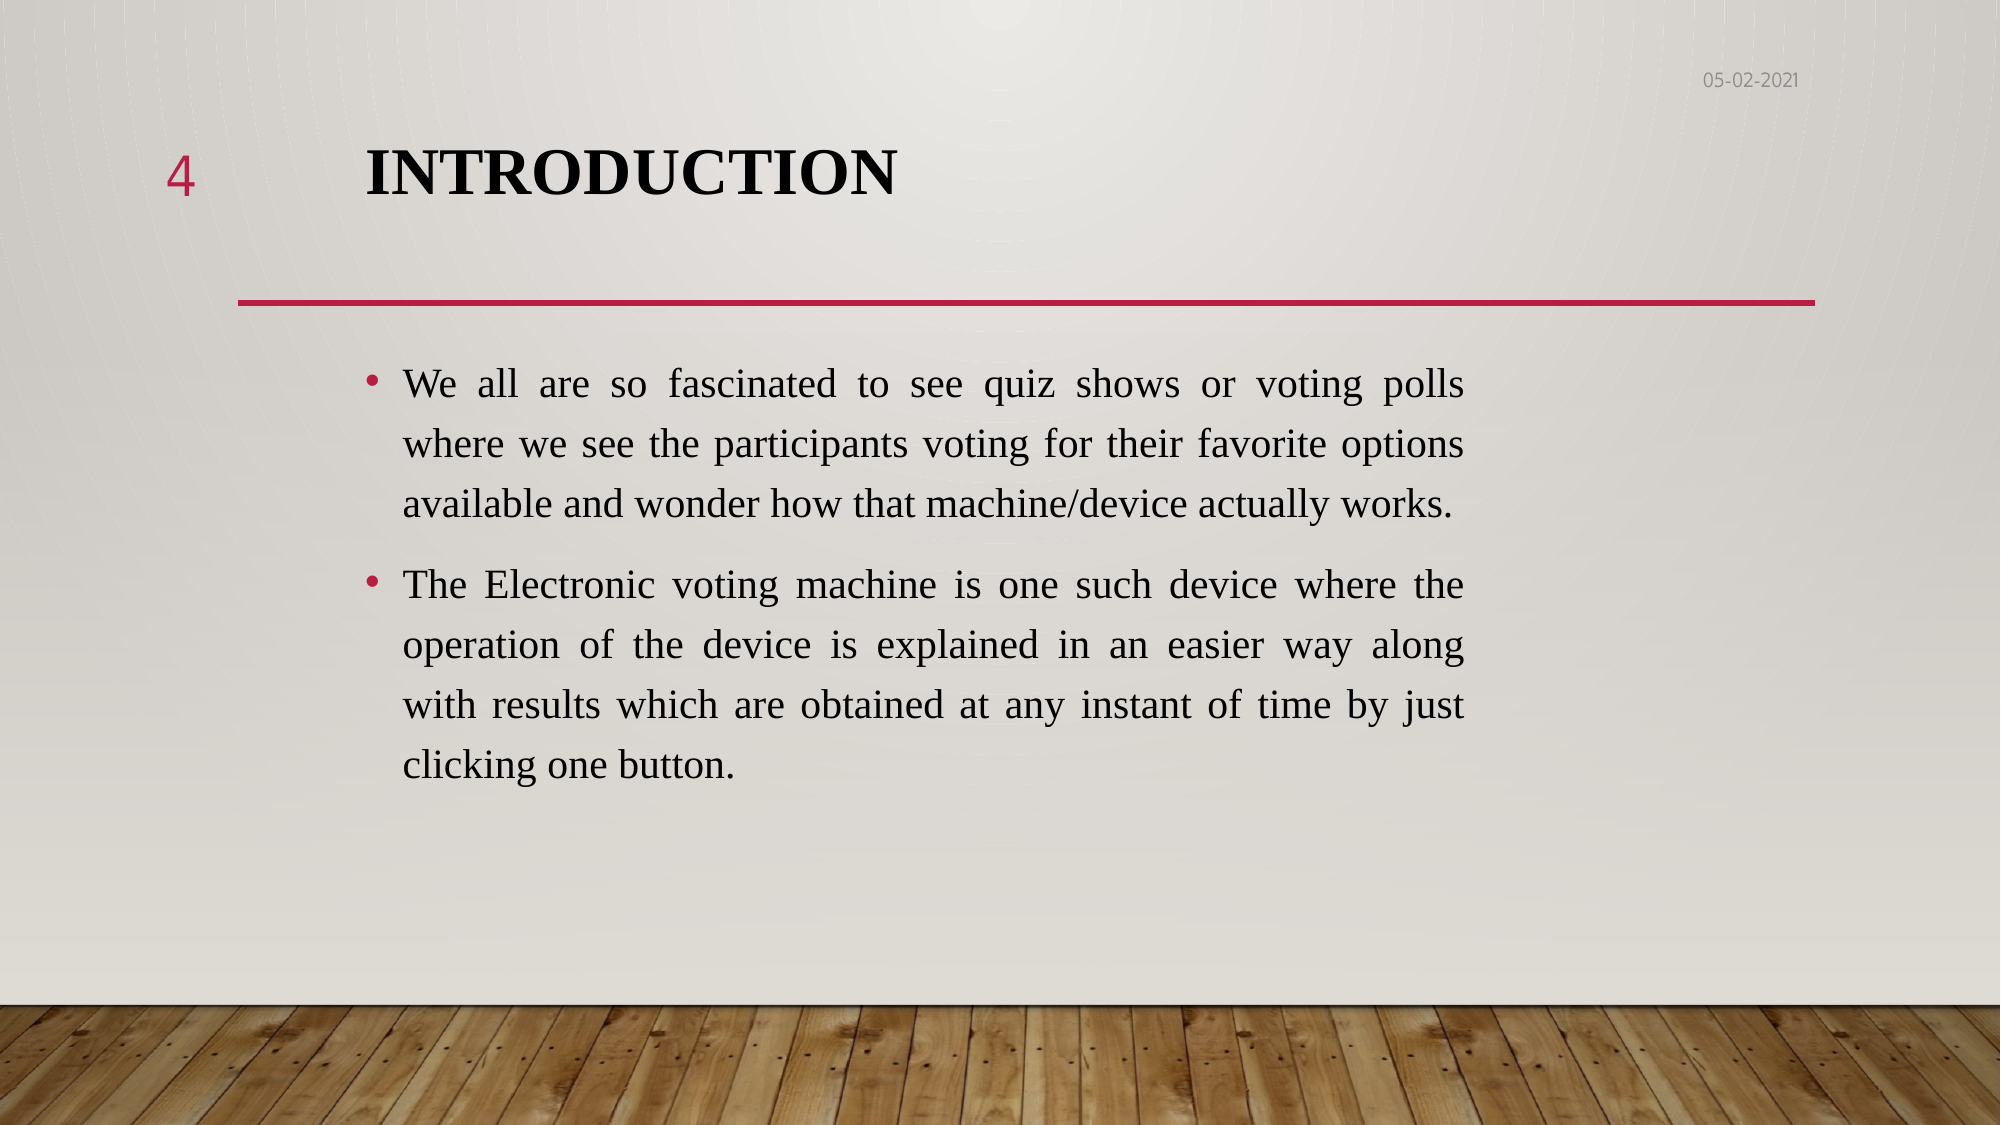

05-02-2021
# INTRODUCTION
4
We all are so fascinated to see quiz shows or voting polls where we see the participants voting for their favorite options available and wonder how that machine/device actually works.
The Electronic voting machine is one such device where the operation of the device is explained in an easier way along with results which are obtained at any instant of time by just clicking one button.